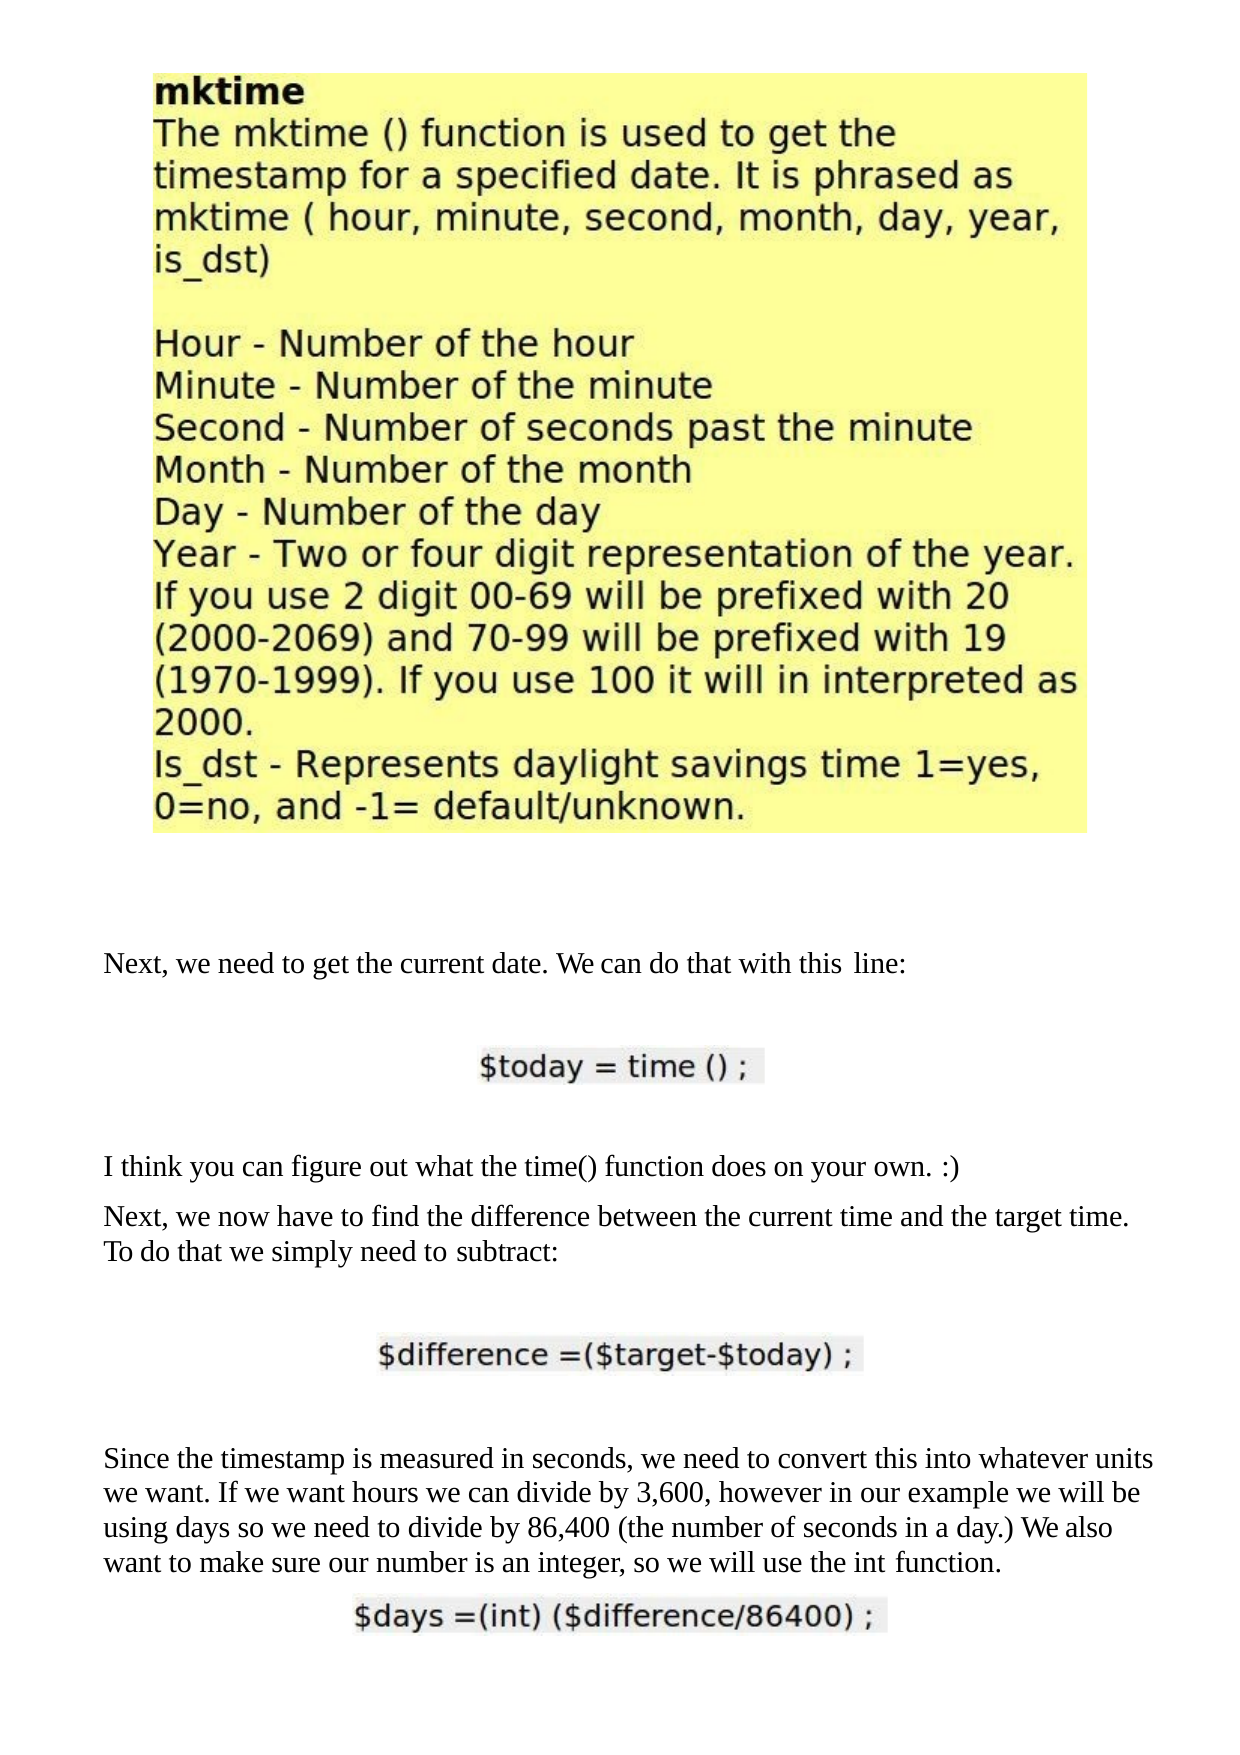

Next, we need to get the current date. We can do that with this line:

I think you can figure out what the time() function does on your own. :)
Next, we now have to find the difference between the current time and the target time.  To do that we simply need to subtract:

Since the timestamp is measured in seconds, we need to convert this into whatever units  we want. If we want hours we can divide by 3,600, however in our example we will be  using days so we need to divide by 86,400 (the number of seconds in a day.) We also  want to make sure our number is an integer, so we will use the int function.